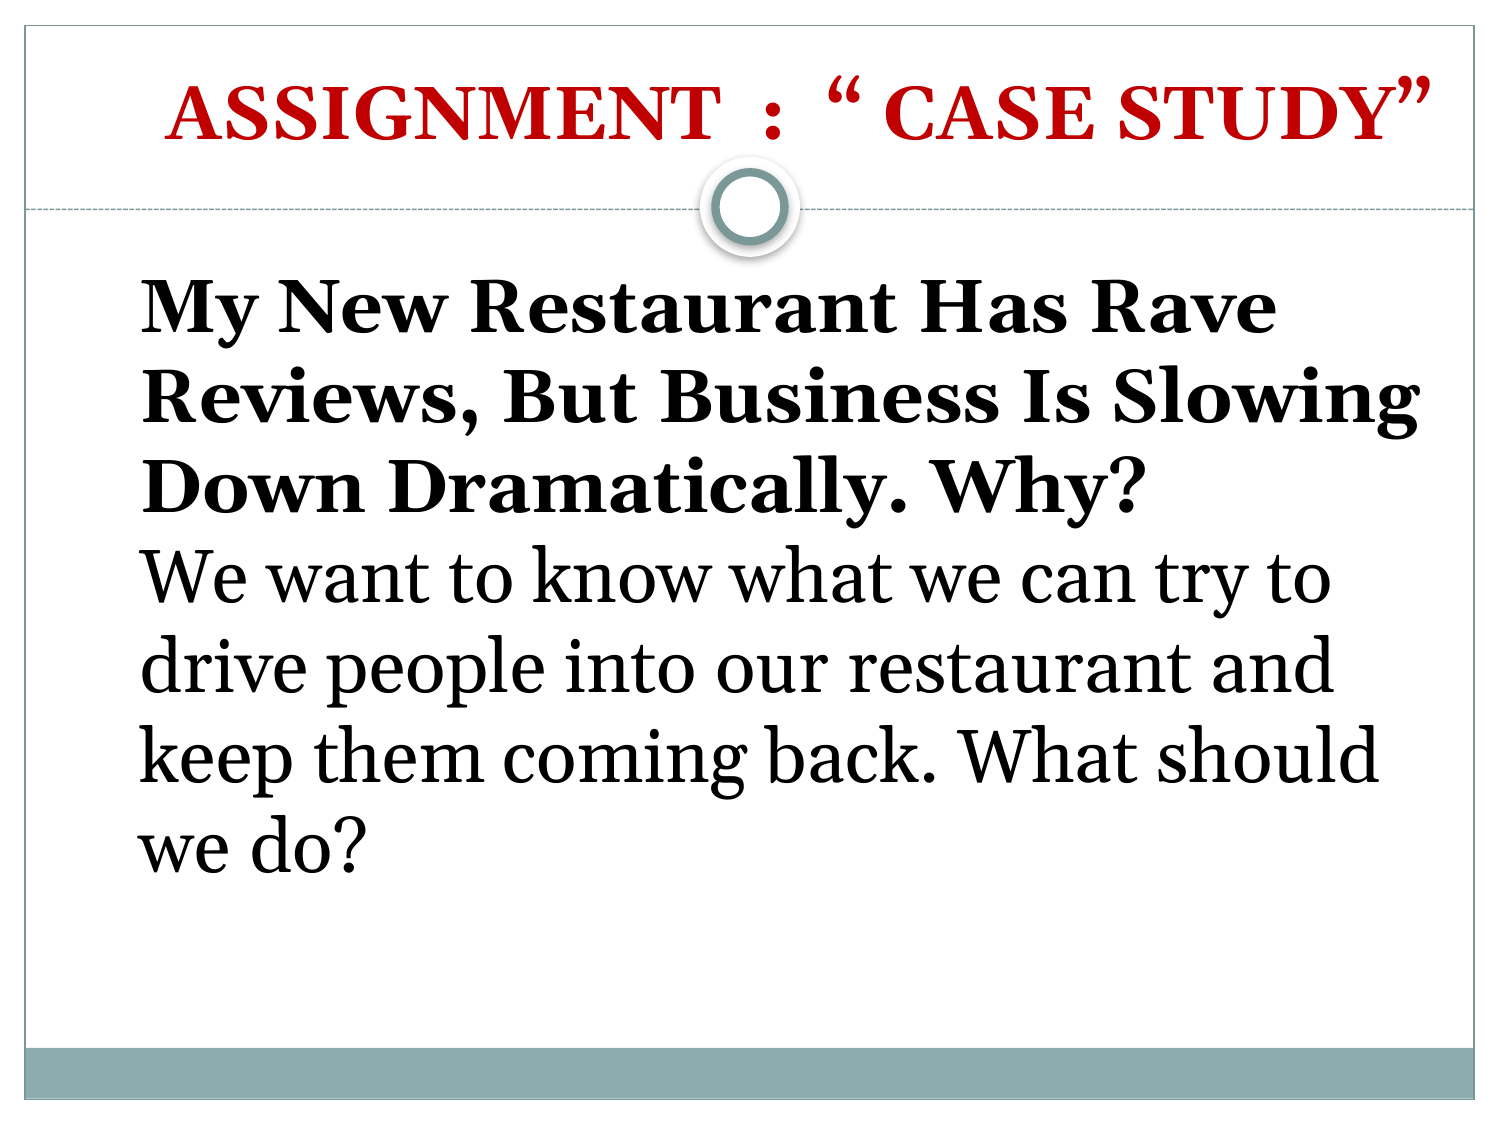

# ASSIGNMENT  :  “ CASE STUDY”
My New Restaurant Has Rave Reviews, But Business Is Slowing Down Dramatically. Why?
We want to know what we can try to drive people into our restaurant and keep them coming back. What should we do?